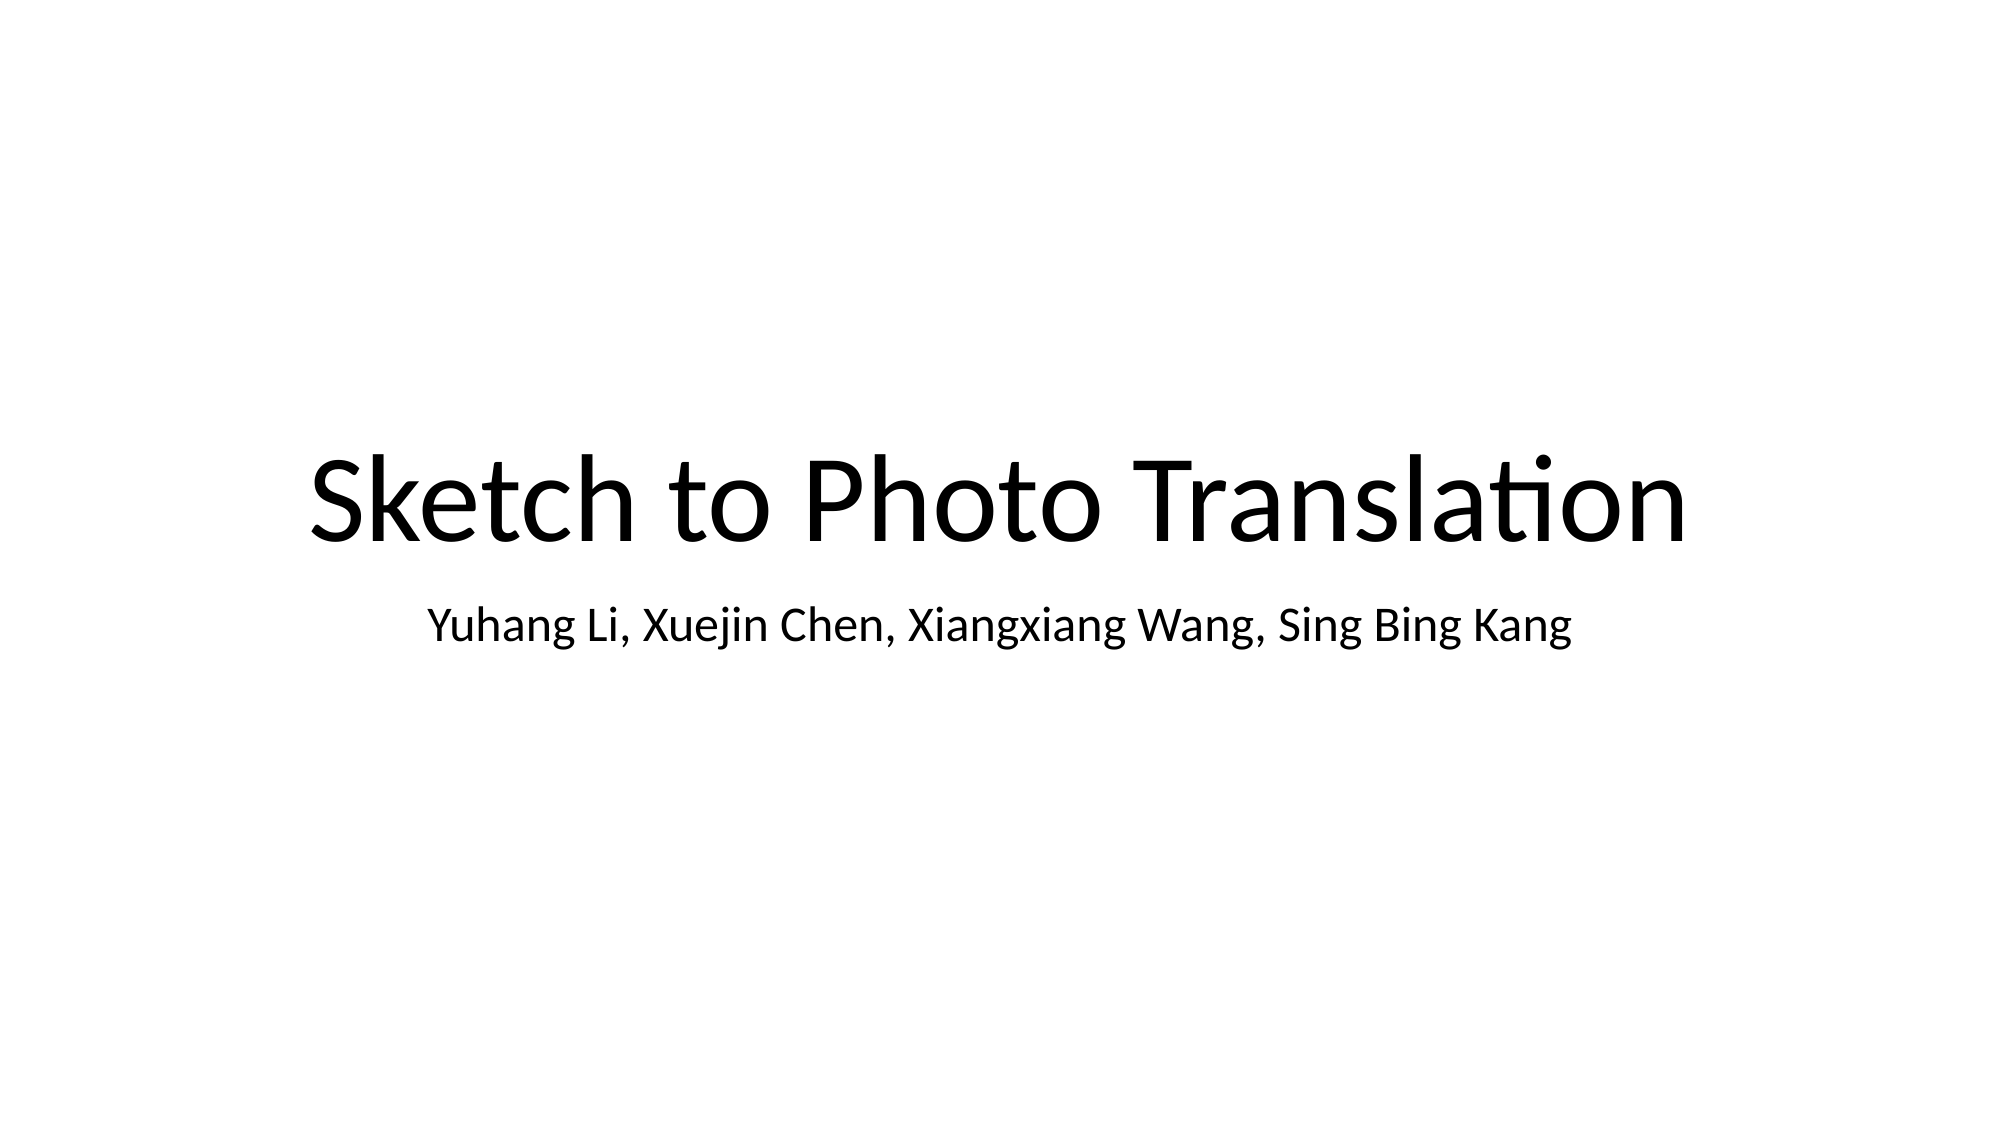

# Sketch to Photo Translation
Yuhang Li, Xuejin Chen, Xiangxiang Wang, Sing Bing Kang